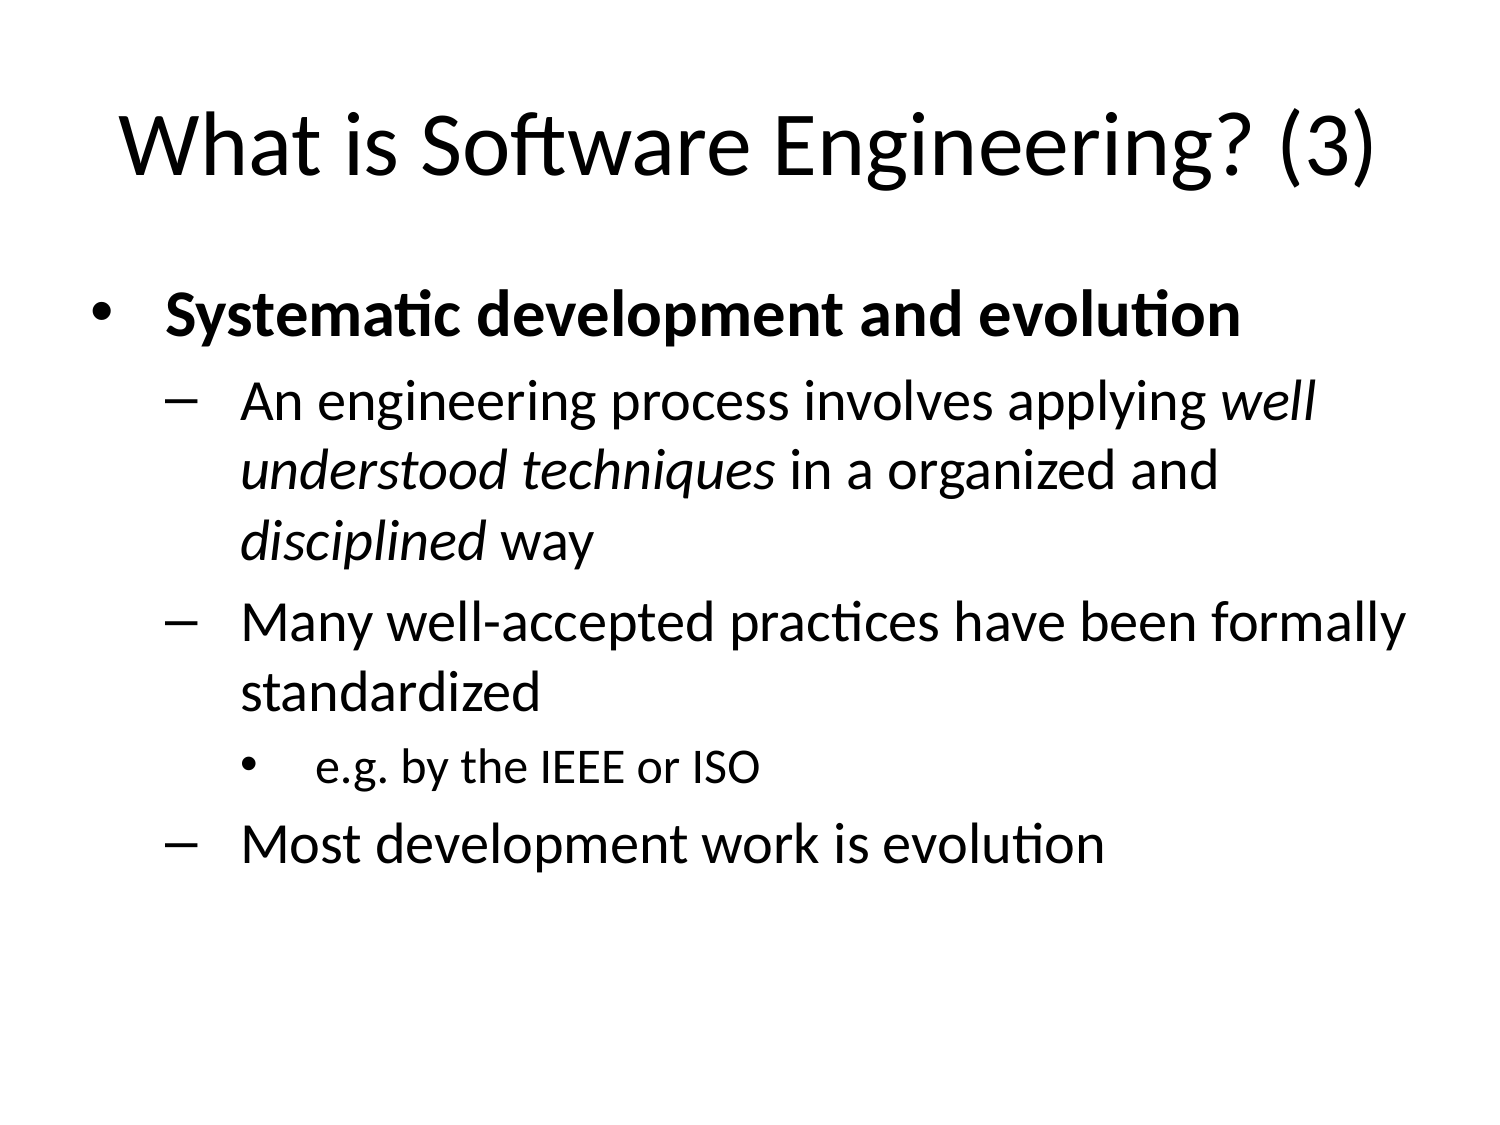

# What is Software Engineering? (3)
Systematic development and evolution
An engineering process involves applying well understood techniques in a organized and disciplined way
Many well-accepted practices have been formally standardized
e.g. by the IEEE or ISO
Most development work is evolution